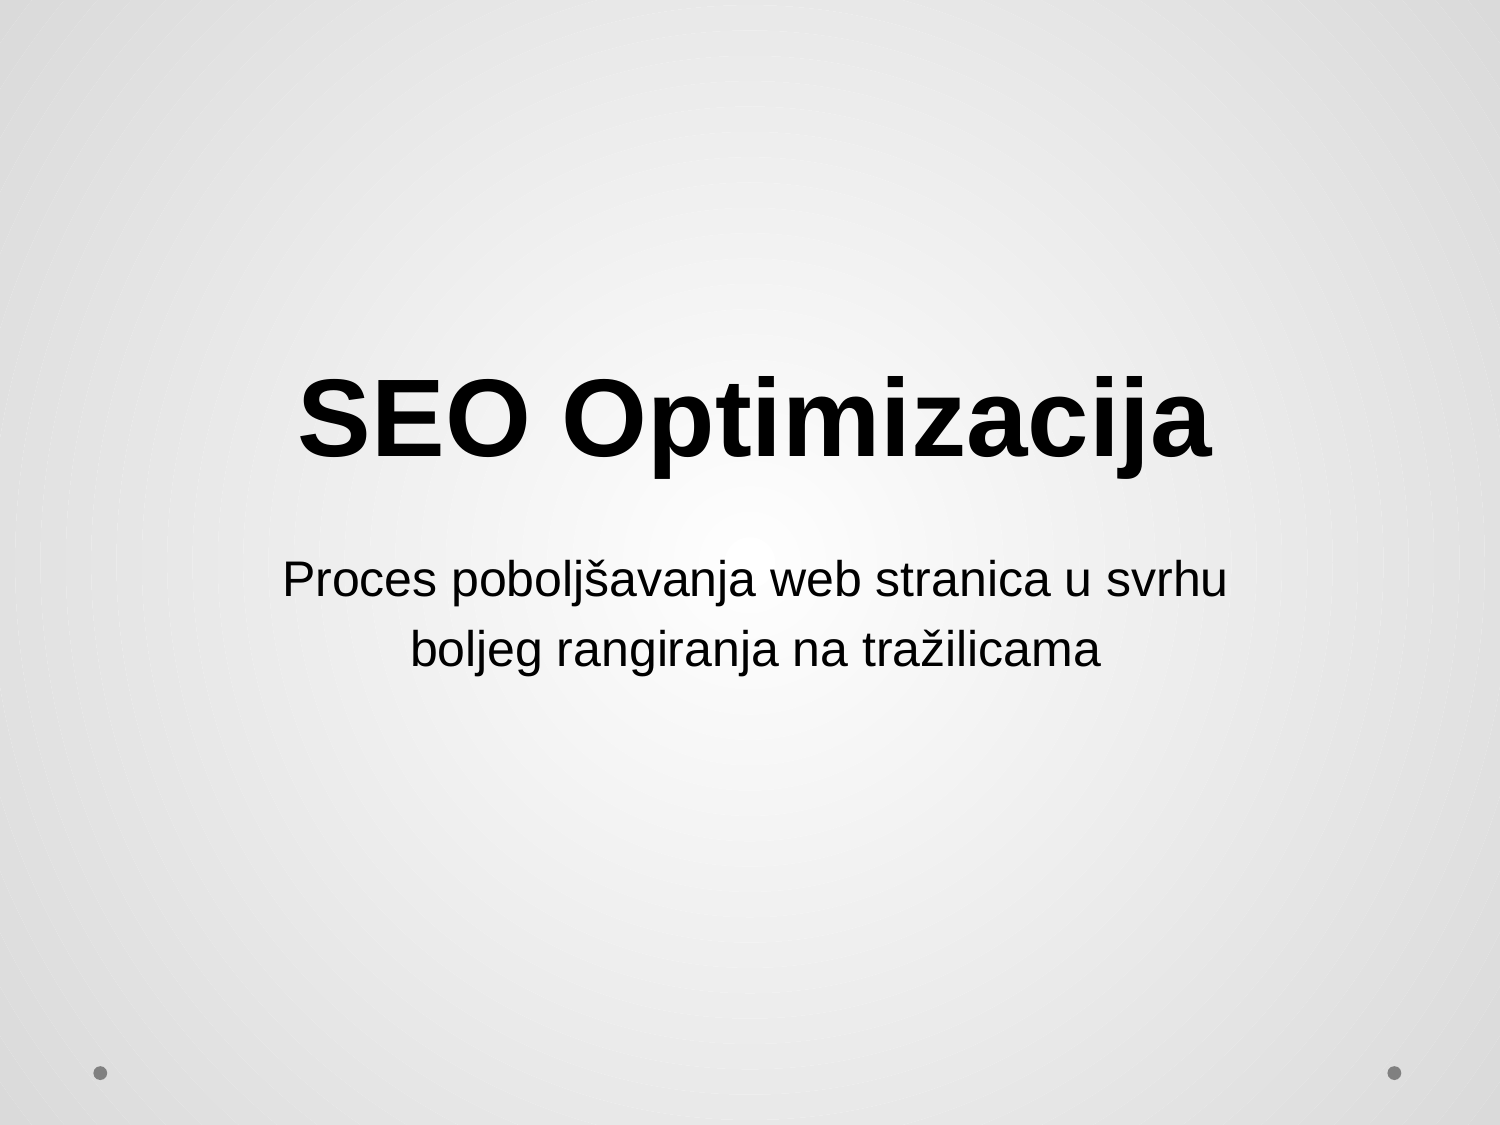

SEO Optimizacija
Proces poboljšavanja web stranica u svrhu
boljeg rangiranja na tražilicama